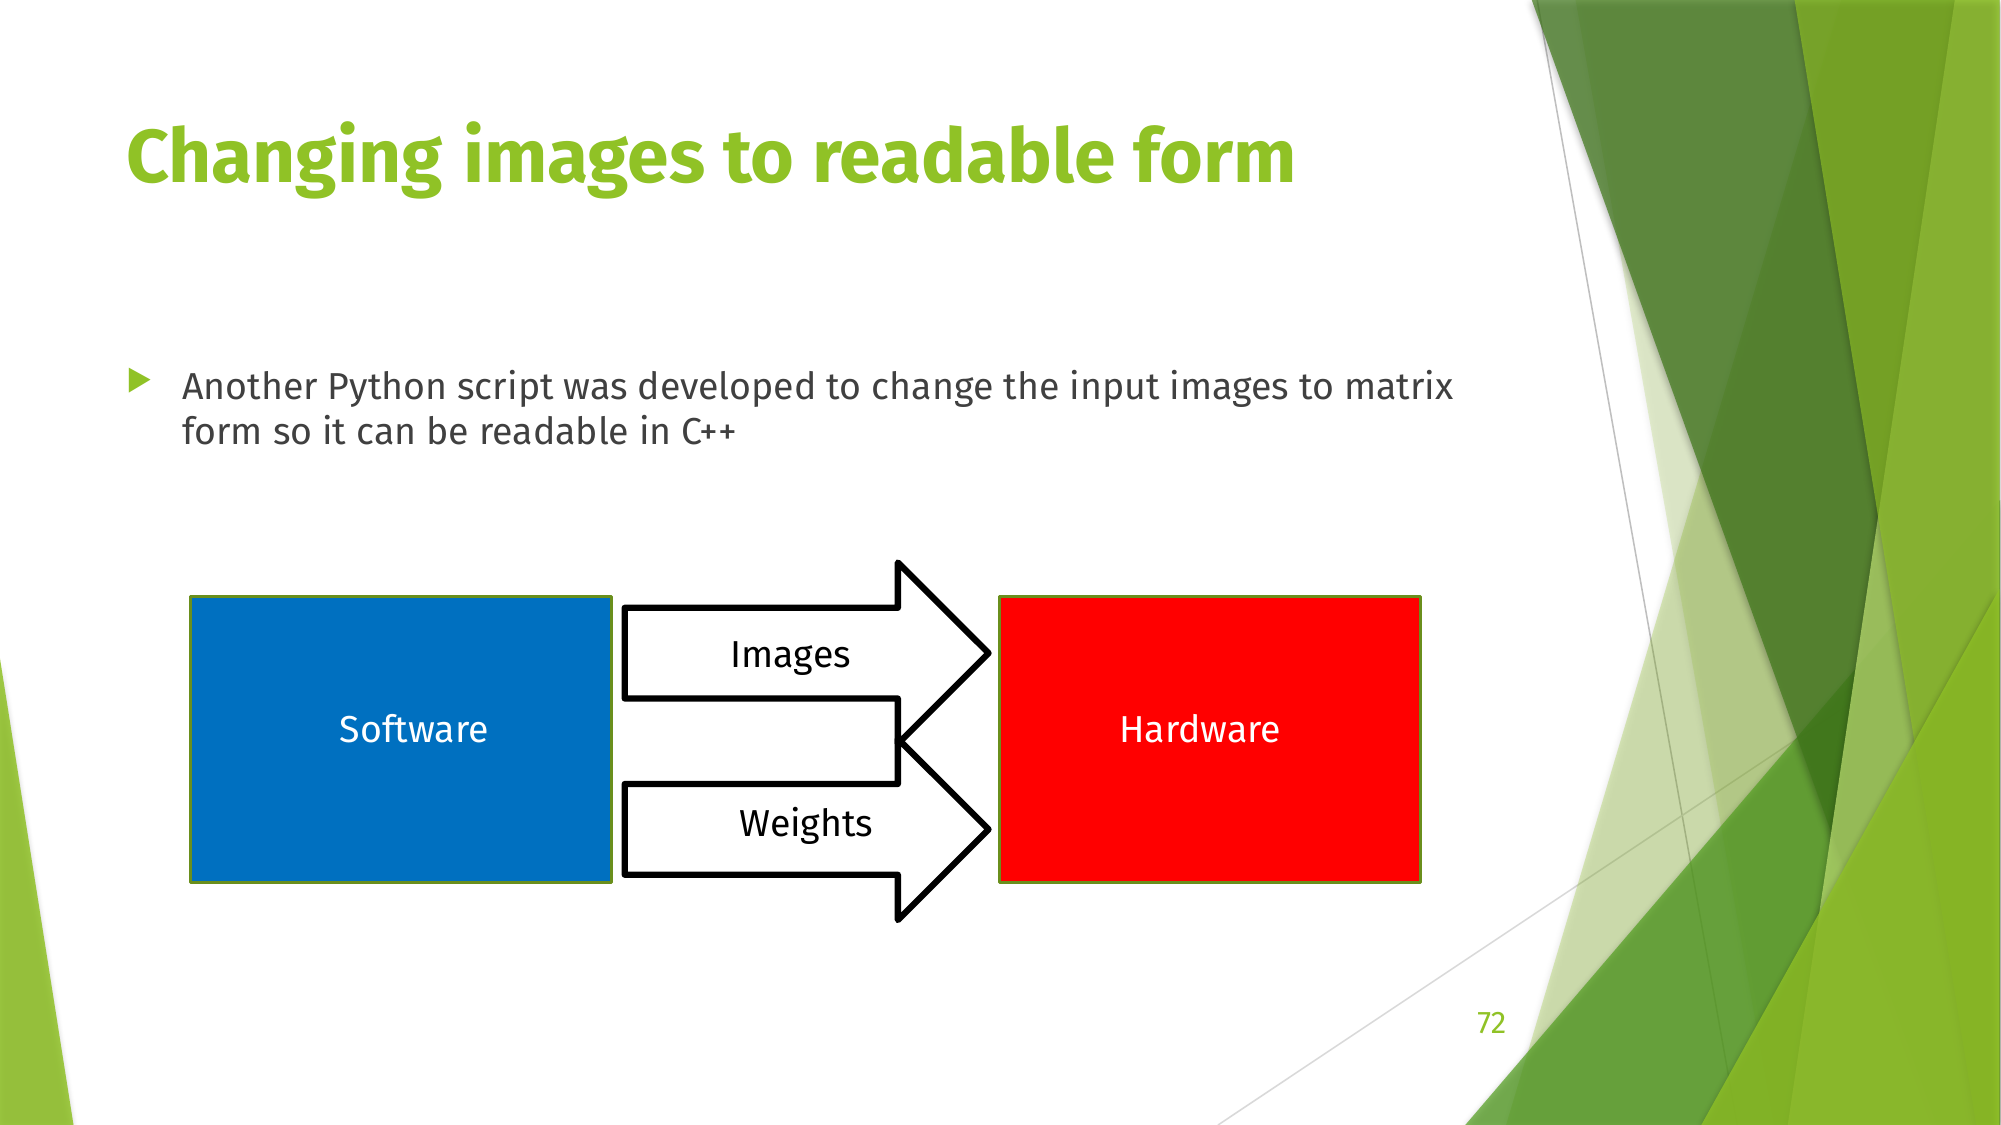

# Changing images to readable form
Another Python script was developed to change the input images to matrix form so it can be readable in C++

Images
Software
Hardware
Images
Weights
72